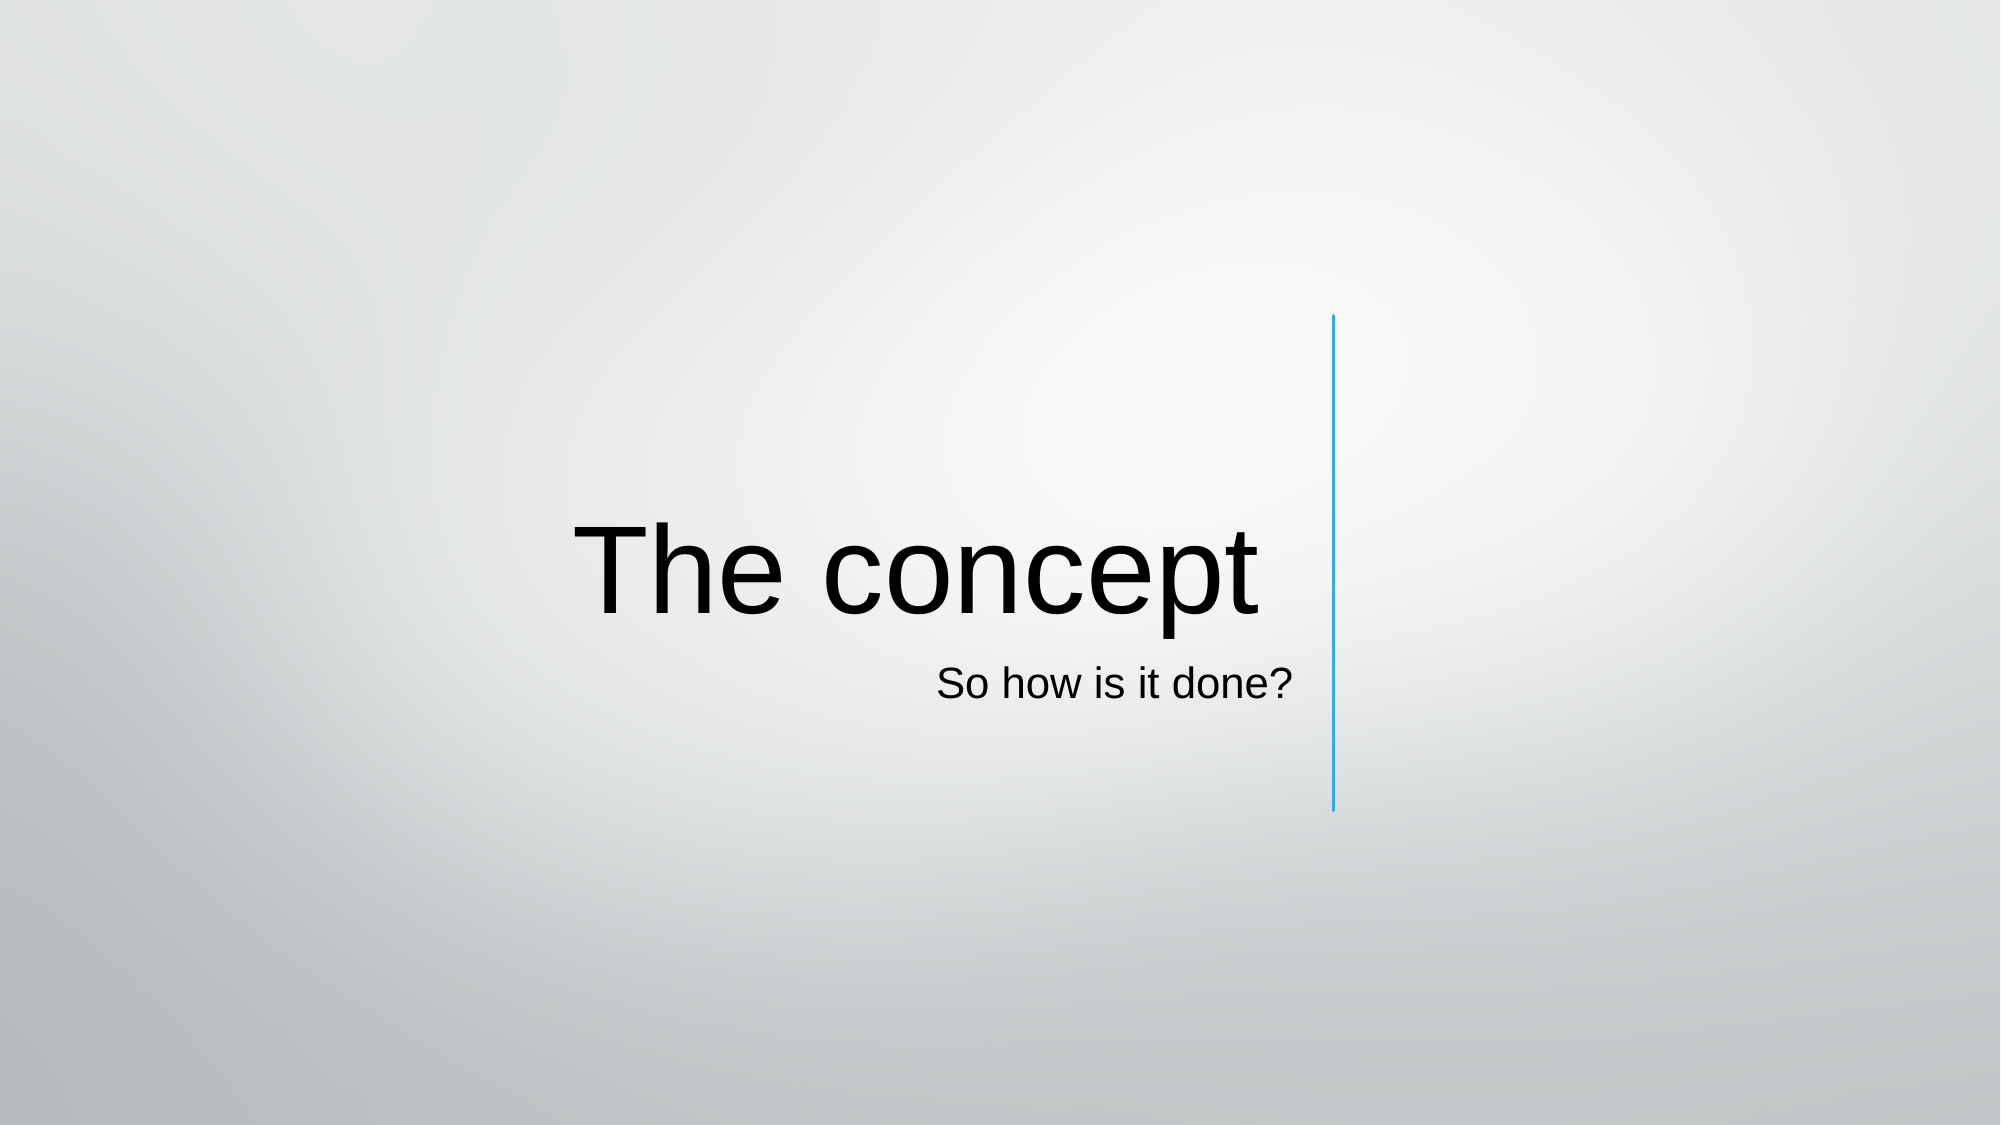

# The concept
So how is it done?